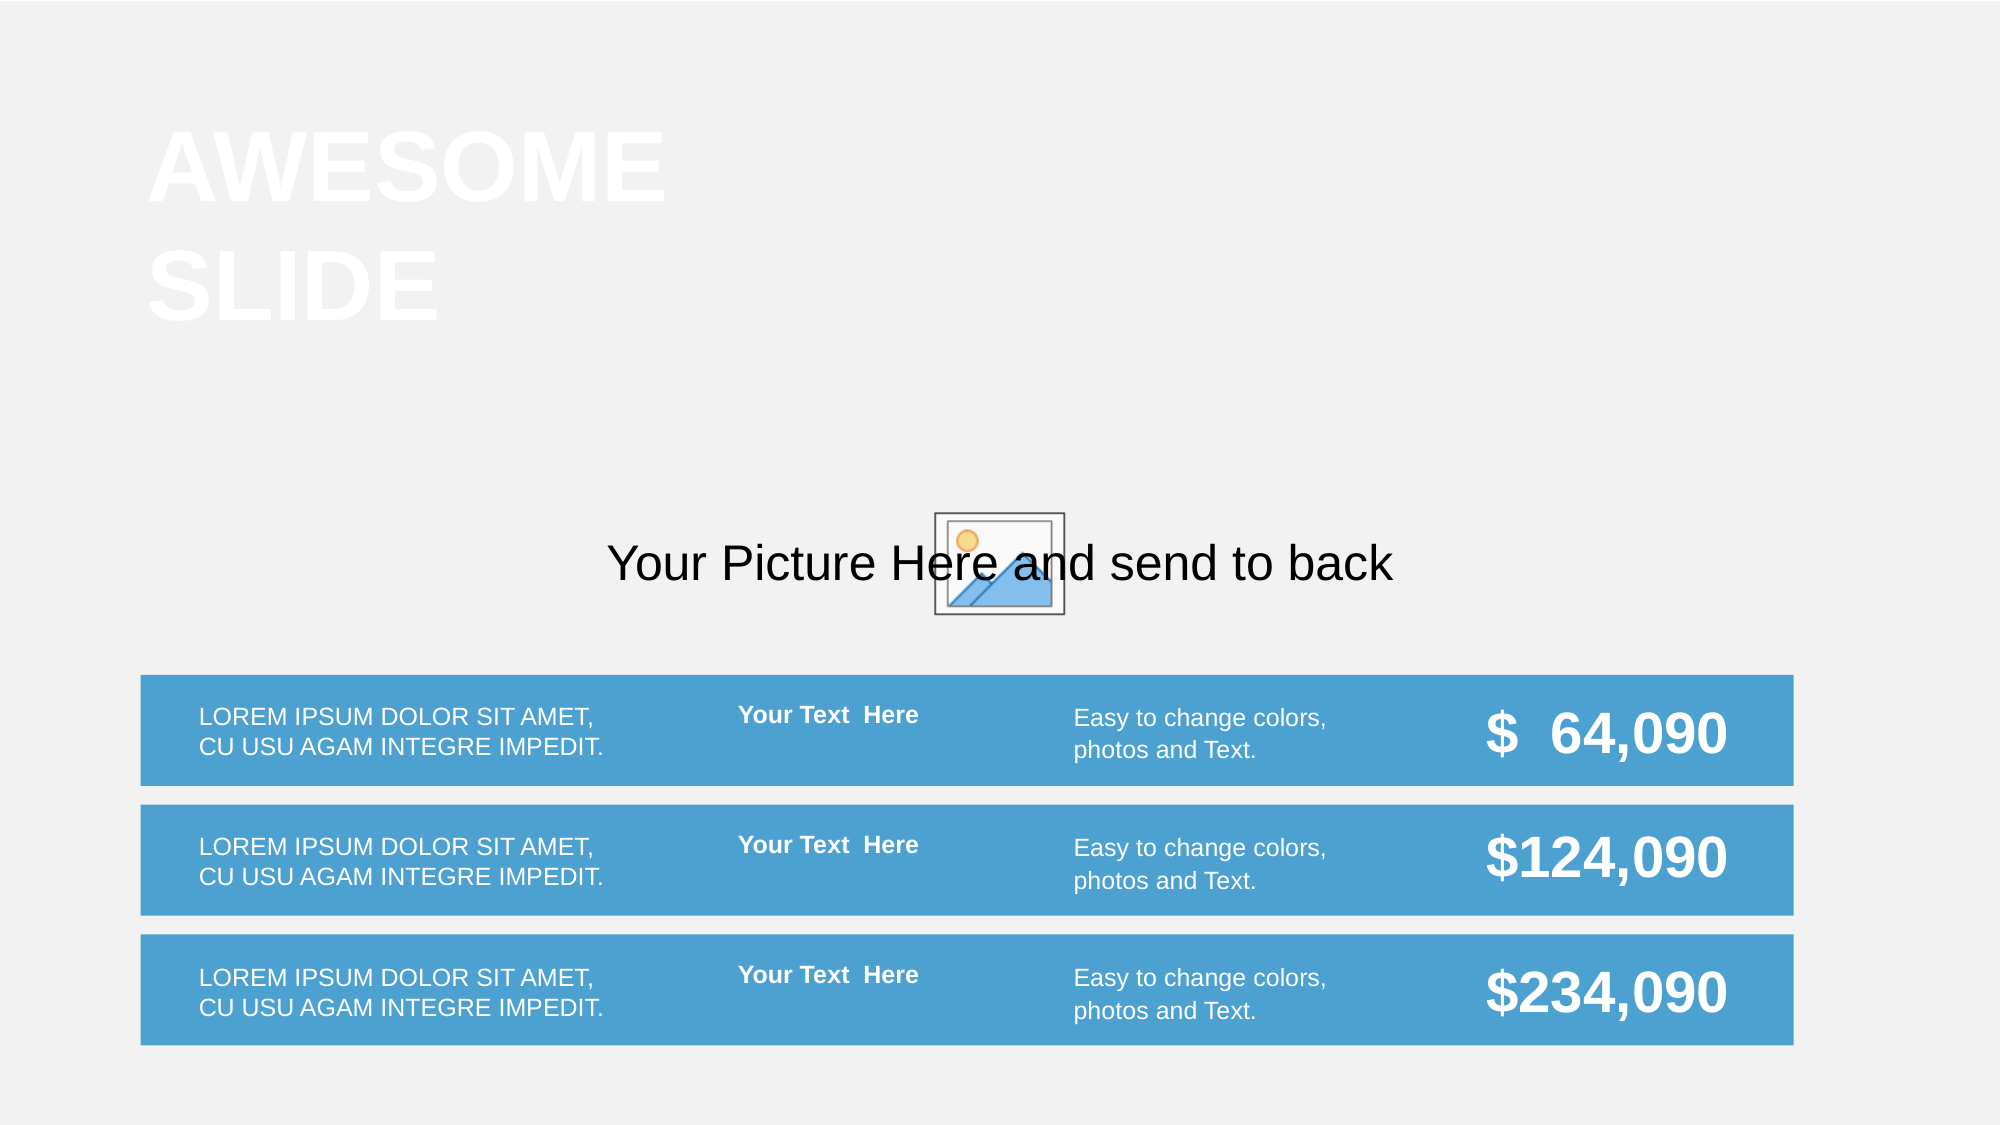

AWESOME
SLIDE

$  64,090
Your Text  Here
Easy to change colors, photos and Text.
LOREM IPSUM DOLOR SIT AMET,
CU USU AGAM INTEGRE IMPEDIT.

$124,090
Your Text  Here
Easy to change colors, photos and Text.
LOREM IPSUM DOLOR SIT AMET,
CU USU AGAM INTEGRE IMPEDIT.

$234,090
Your Text  Here
Easy to change colors, photos and Text.
LOREM IPSUM DOLOR SIT AMET,
CU USU AGAM INTEGRE IMPEDIT.